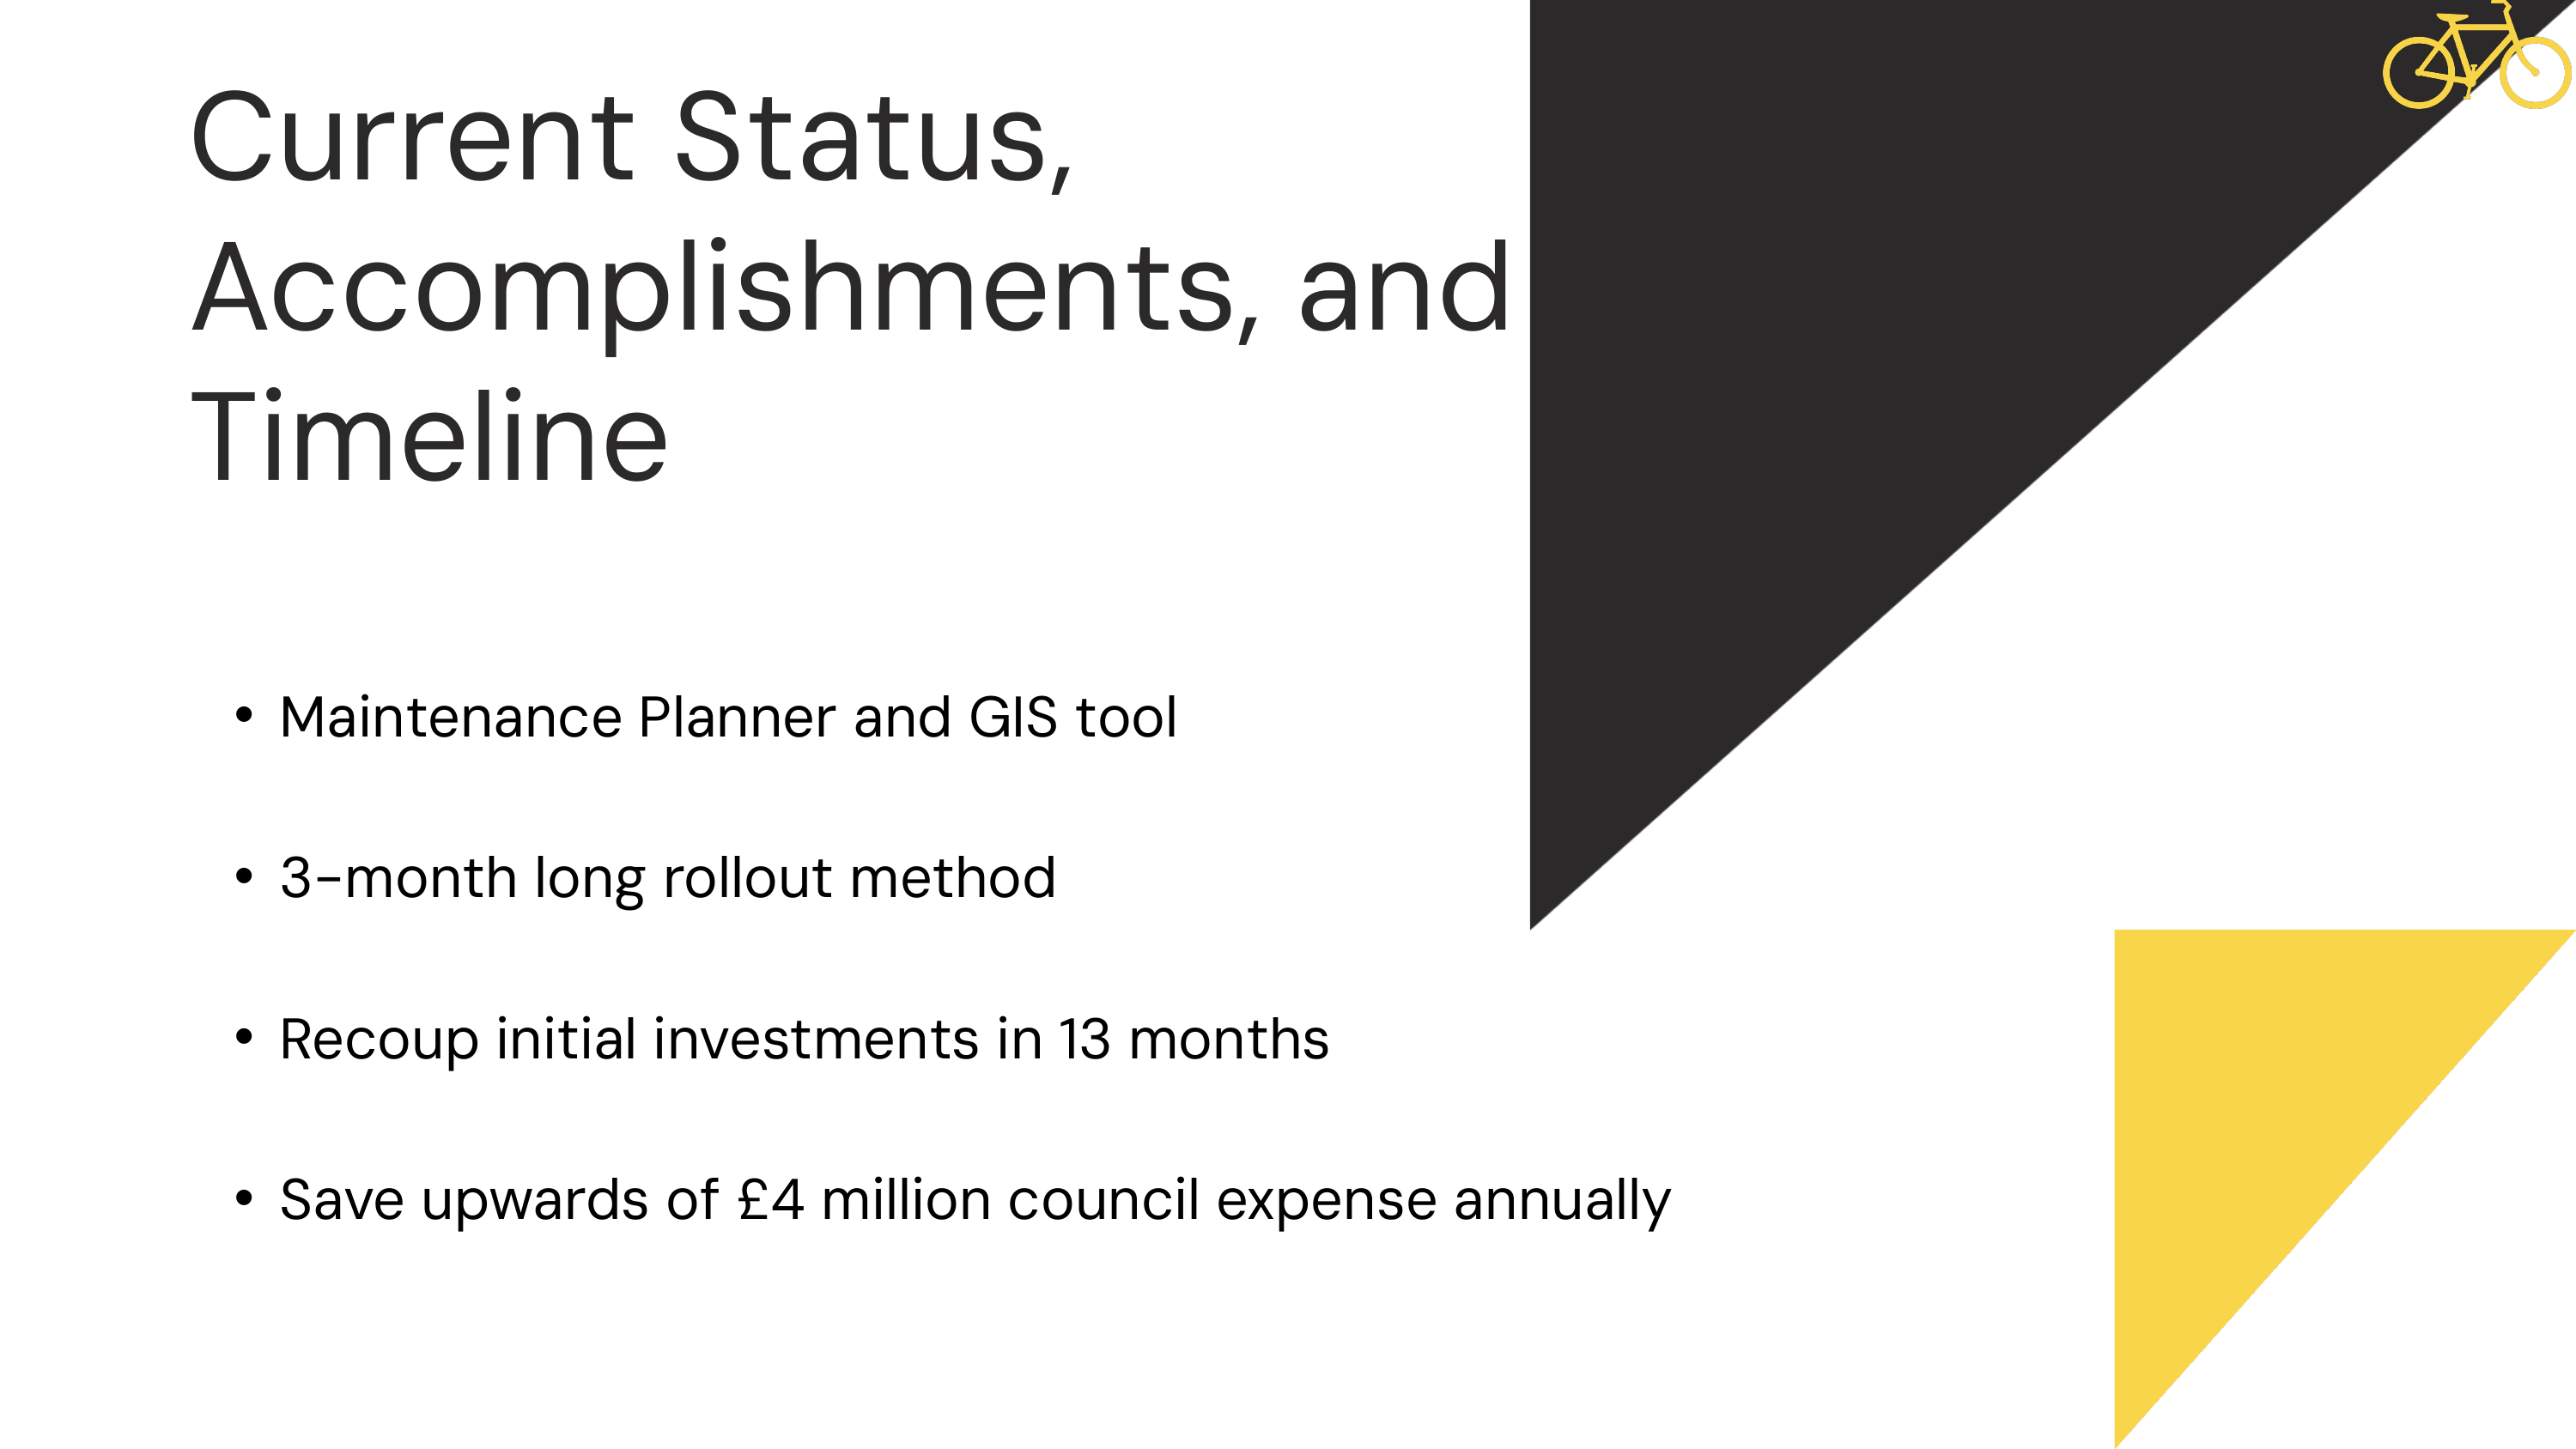

Current Status,
Accomplishments, and
Timeline
Maintenance Planner and GIS tool

3-month long rollout method

Recoup initial investments in 13 months

Save upwards of £4 million council expense annually